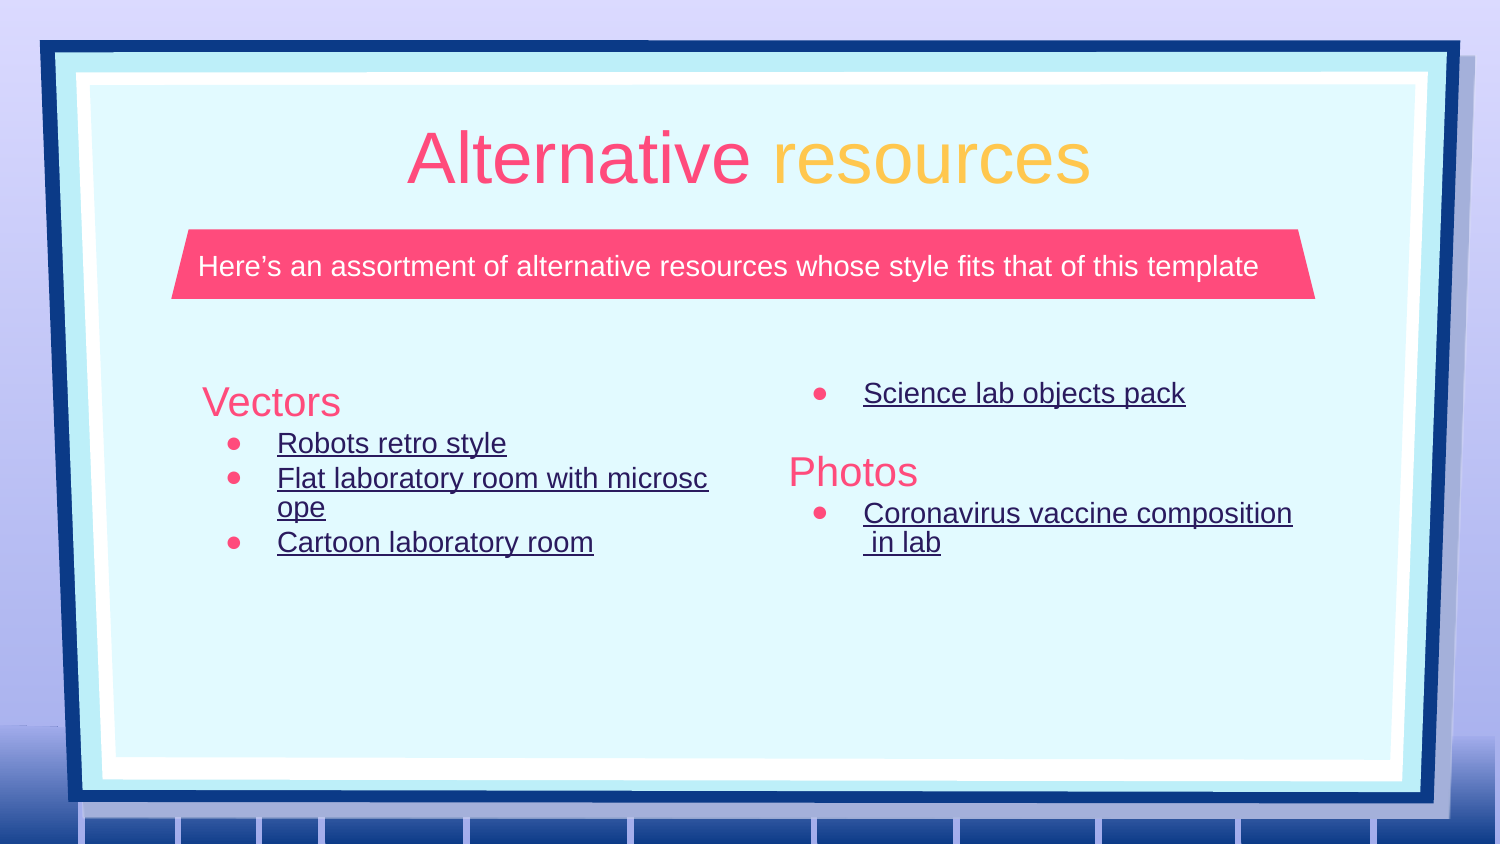

# Alternative resources
Here’s an assortment of alternative resources whose style fits that of this template
Vectors
Robots retro style
Flat laboratory room with microscope
Cartoon laboratory room
Science lab objects pack

Photos
Coronavirus vaccine composition in lab